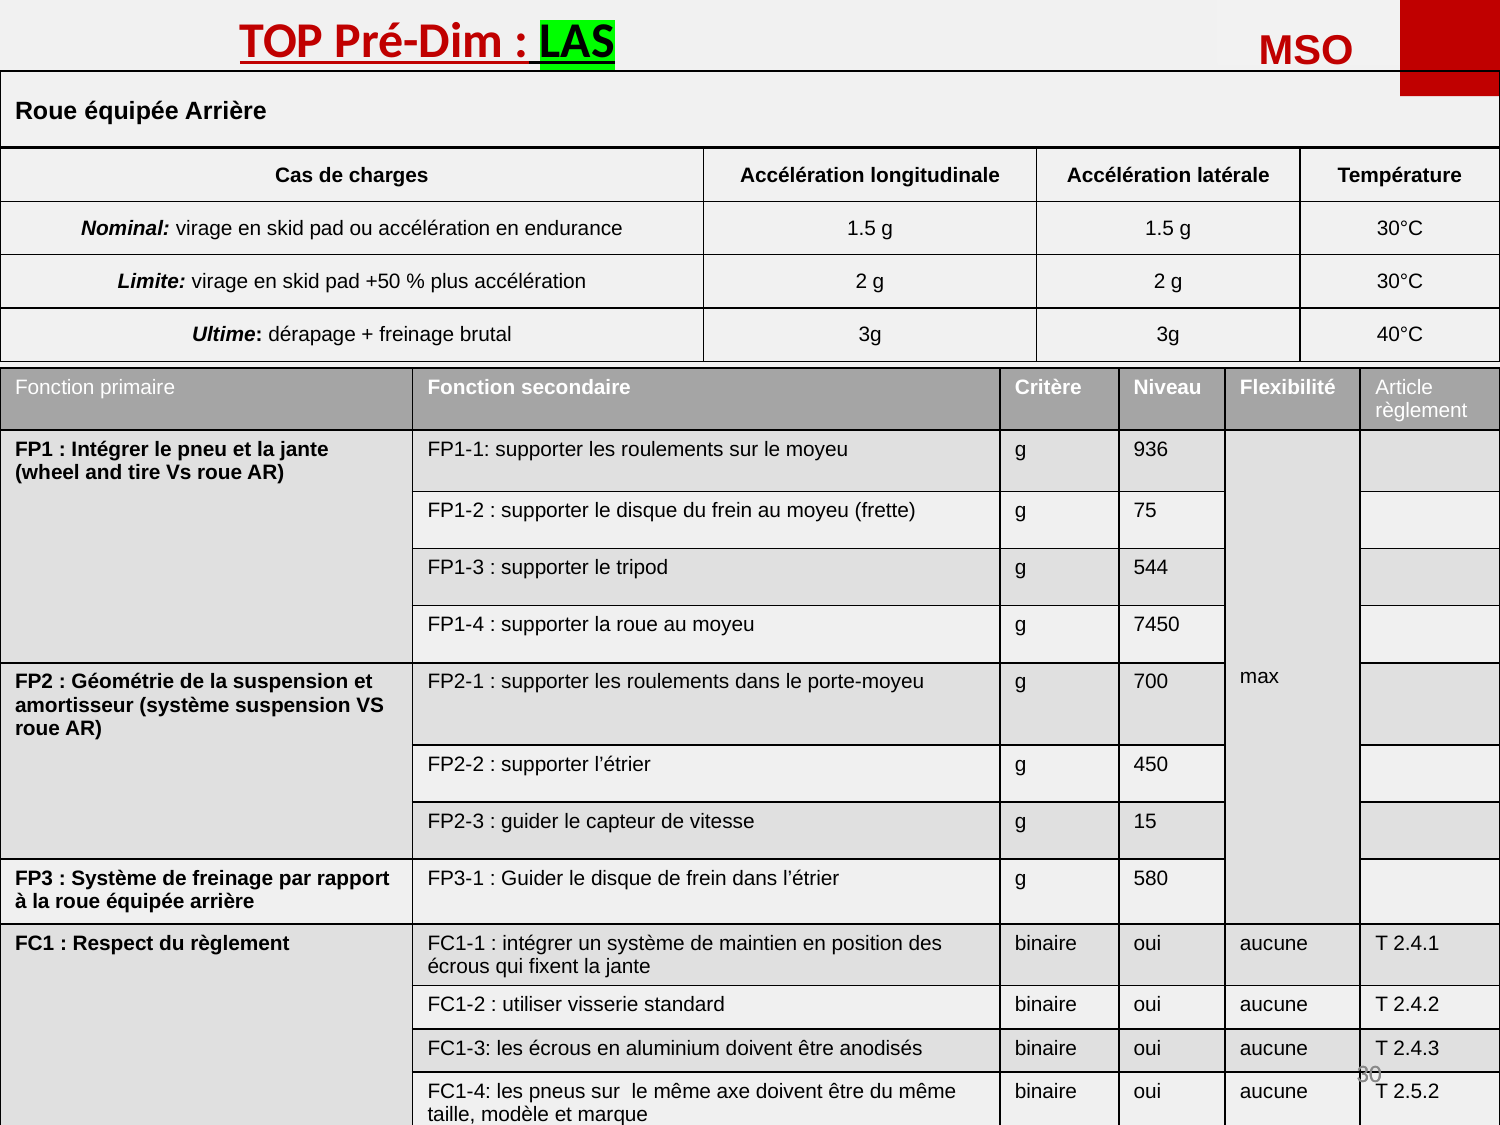

<<<<<<
TOP Pré-Dim : LAS
MSO
Roue équipée Arrière
| Cas de charges | Accélération longitudinale | Accélération latérale | Température |
| --- | --- | --- | --- |
| Nominal: virage en skid pad ou accélération en endurance | 1.5 g | 1.5 g | 30°C |
| Limite: virage en skid pad +50 % plus accélération | 2 g | 2 g | 30°C |
| Ultime: dérapage + freinage brutal | 3g | 3g | 40°C |
| Fonction primaire | Fonction secondaire | Critère | Niveau | Flexibilité | Article règlement |
| --- | --- | --- | --- | --- | --- |
| FP1 : Intégrer le pneu et la jante (wheel and tire Vs roue AR) | FP1-1: supporter les roulements sur le moyeu | g | 936 | max |  |
|  | FP1-2 : supporter le disque du frein au moyeu (frette) | g | 75 |  |  |
|  | FP1-3 : supporter le tripod | g | 544 |  |  |
|  | FP1-4 : supporter la roue au moyeu | g | 7450 |  |  |
| FP2 : Géométrie de la suspension et amortisseur (système suspension VS roue AR) | FP2-1 : supporter les roulements dans le porte-moyeu | g | 700 |  |  |
|  | FP2-2 : supporter l’étrier | g | 450 |  |  |
|  | FP2-3 : guider le capteur de vitesse | g | 15 |  |  |
| FP3 : Système de freinage par rapport à la roue équipée arrière | FP3-1 : Guider le disque de frein dans l’étrier | g | 580 |  |  |
| FC1 : Respect du règlement | FC1-1 : intégrer un système de maintien en position des écrous qui fixent la jante | binaire | oui | aucune | T 2.4.1 |
|  | FC1-2 : utiliser visserie standard | binaire | oui | aucune | T 2.4.2 |
|  | FC1-3: les écrous en aluminium doivent être anodisés | binaire | oui | aucune | T 2.4.3 |
|  | FC1-4: les pneus sur le même axe doivent être du même taille, modèle et marque | binaire | oui | aucune | T 2.5.2 |
30
30